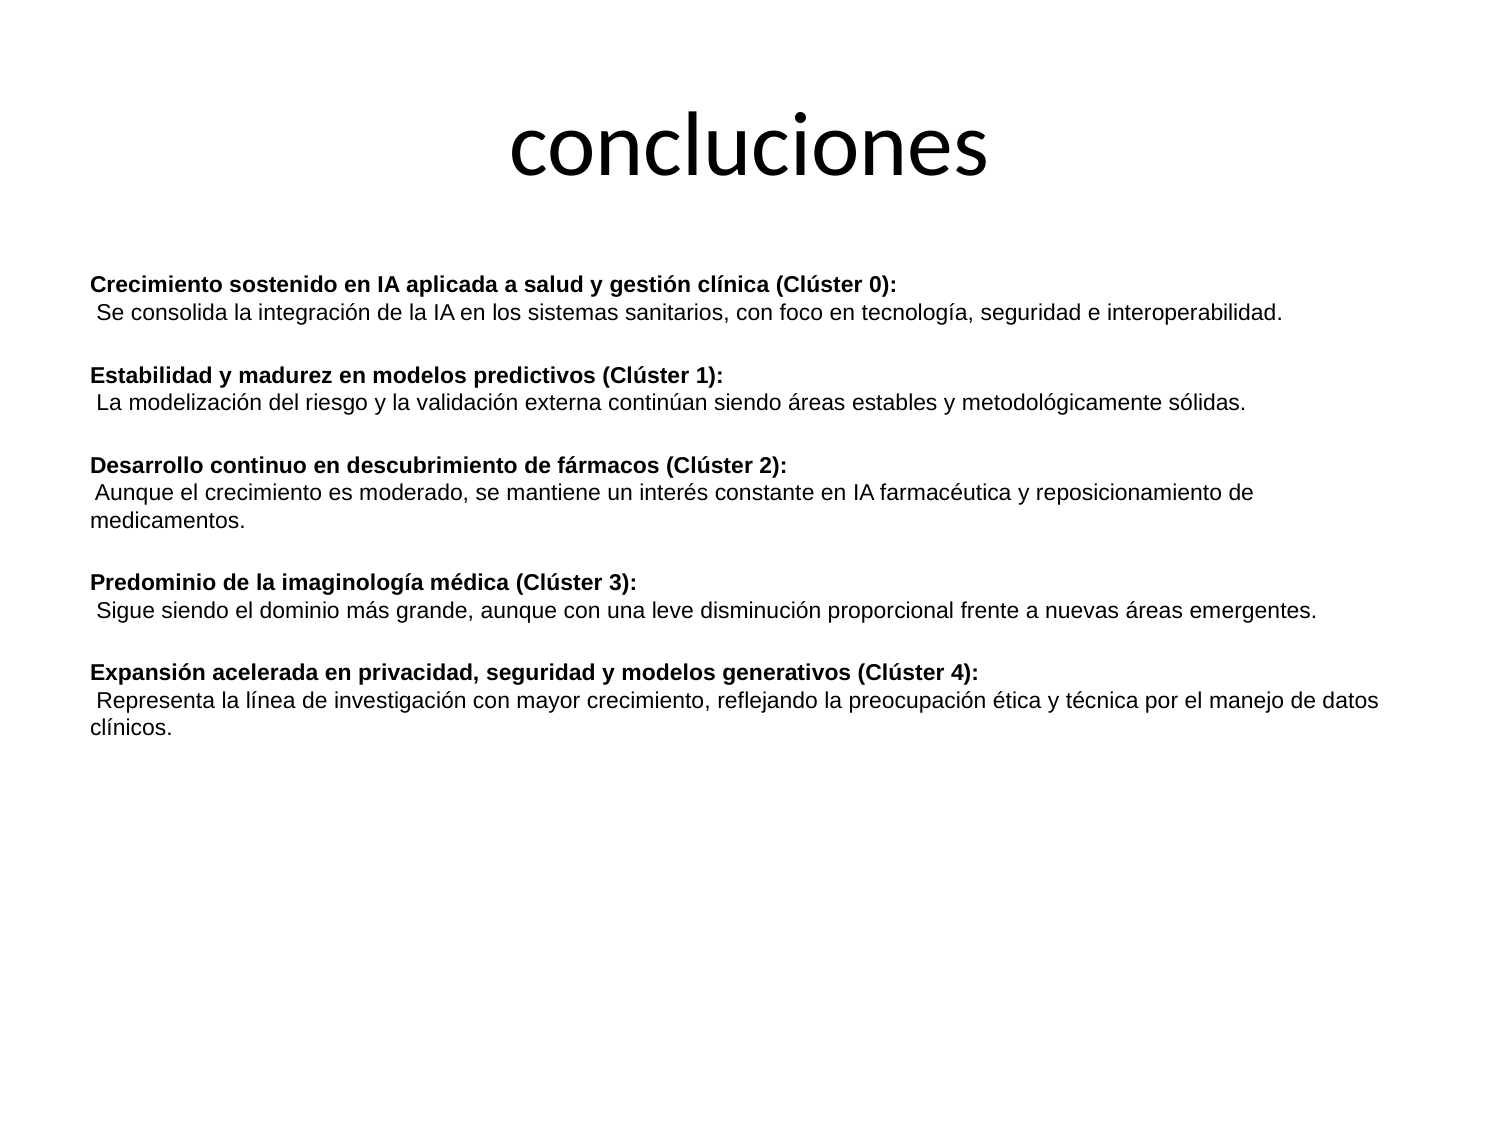

# concluciones
Crecimiento sostenido en IA aplicada a salud y gestión clínica (Clúster 0):
 Se consolida la integración de la IA en los sistemas sanitarios, con foco en tecnología, seguridad e interoperabilidad.
Estabilidad y madurez en modelos predictivos (Clúster 1):
 La modelización del riesgo y la validación externa continúan siendo áreas estables y metodológicamente sólidas.
Desarrollo continuo en descubrimiento de fármacos (Clúster 2):
 Aunque el crecimiento es moderado, se mantiene un interés constante en IA farmacéutica y reposicionamiento de medicamentos.
Predominio de la imaginología médica (Clúster 3):
 Sigue siendo el dominio más grande, aunque con una leve disminución proporcional frente a nuevas áreas emergentes.
Expansión acelerada en privacidad, seguridad y modelos generativos (Clúster 4):
 Representa la línea de investigación con mayor crecimiento, reflejando la preocupación ética y técnica por el manejo de datos clínicos.